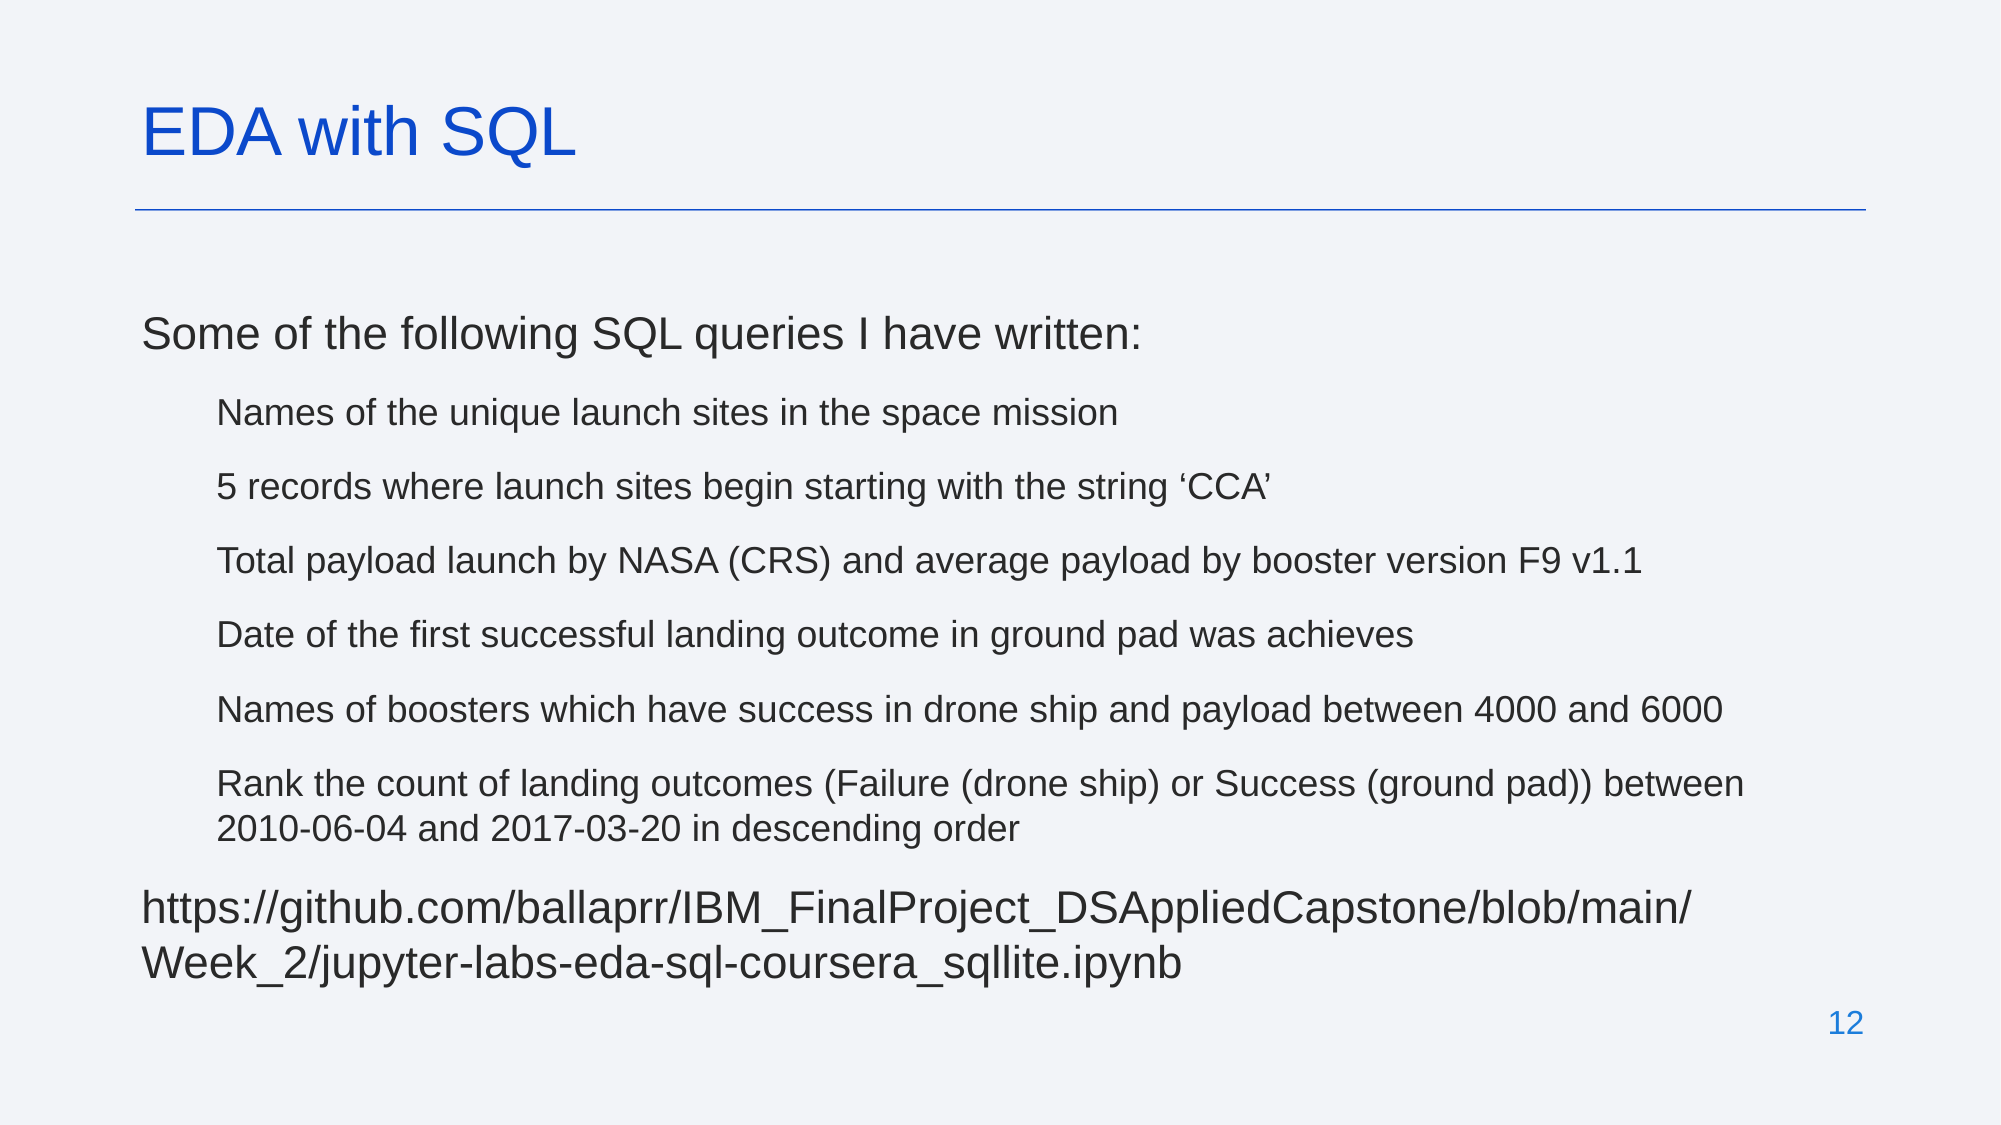

EDA with SQL
Some of the following SQL queries I have written:
Names of the unique launch sites in the space mission
5 records where launch sites begin starting with the string ‘CCA’
Total payload launch by NASA (CRS) and average payload by booster version F9 v1.1
Date of the first successful landing outcome in ground pad was achieves
Names of boosters which have success in drone ship and payload between 4000 and 6000
Rank the count of landing outcomes (Failure (drone ship) or Success (ground pad)) between 2010-06-04 and 2017-03-20 in descending order
https://github.com/ballaprr/IBM_FinalProject_DSAppliedCapstone/blob/main/Week_2/jupyter-labs-eda-sql-coursera_sqllite.ipynb

12